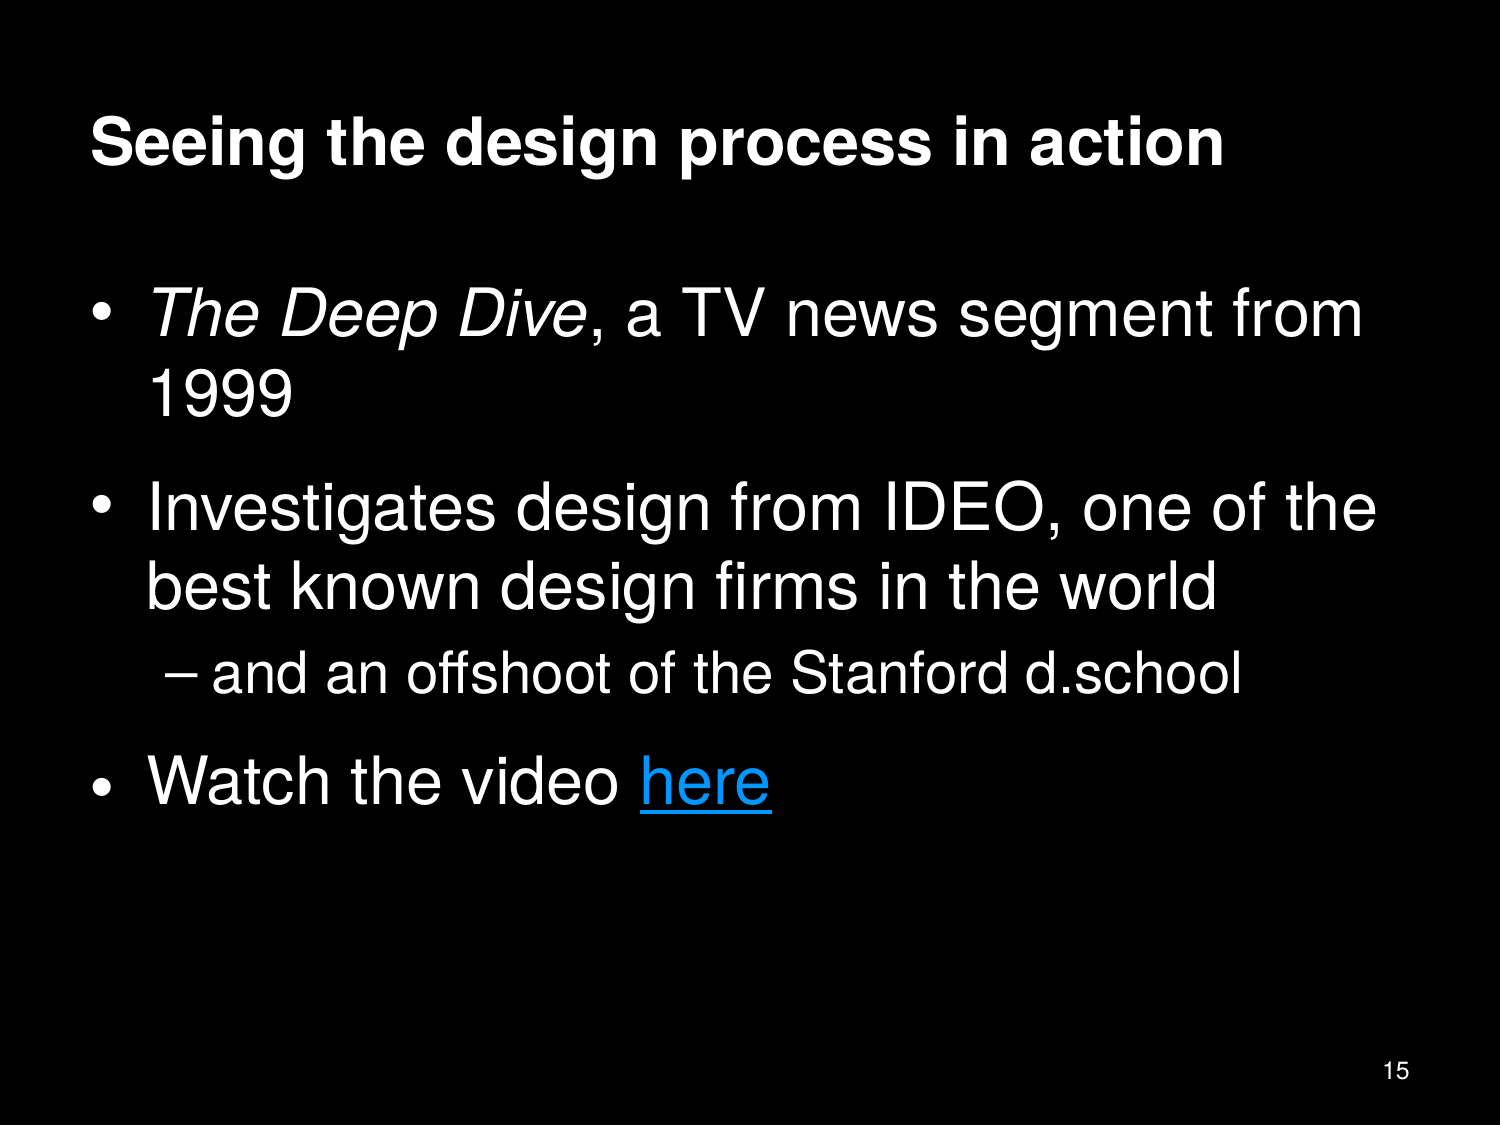

# Seeing the design process in action
The Deep Dive, a TV news segment from 1999
Investigates design from IDEO, one of the best known design firms in the world
and an offshoot of the Stanford d.school
Watch the video here
15